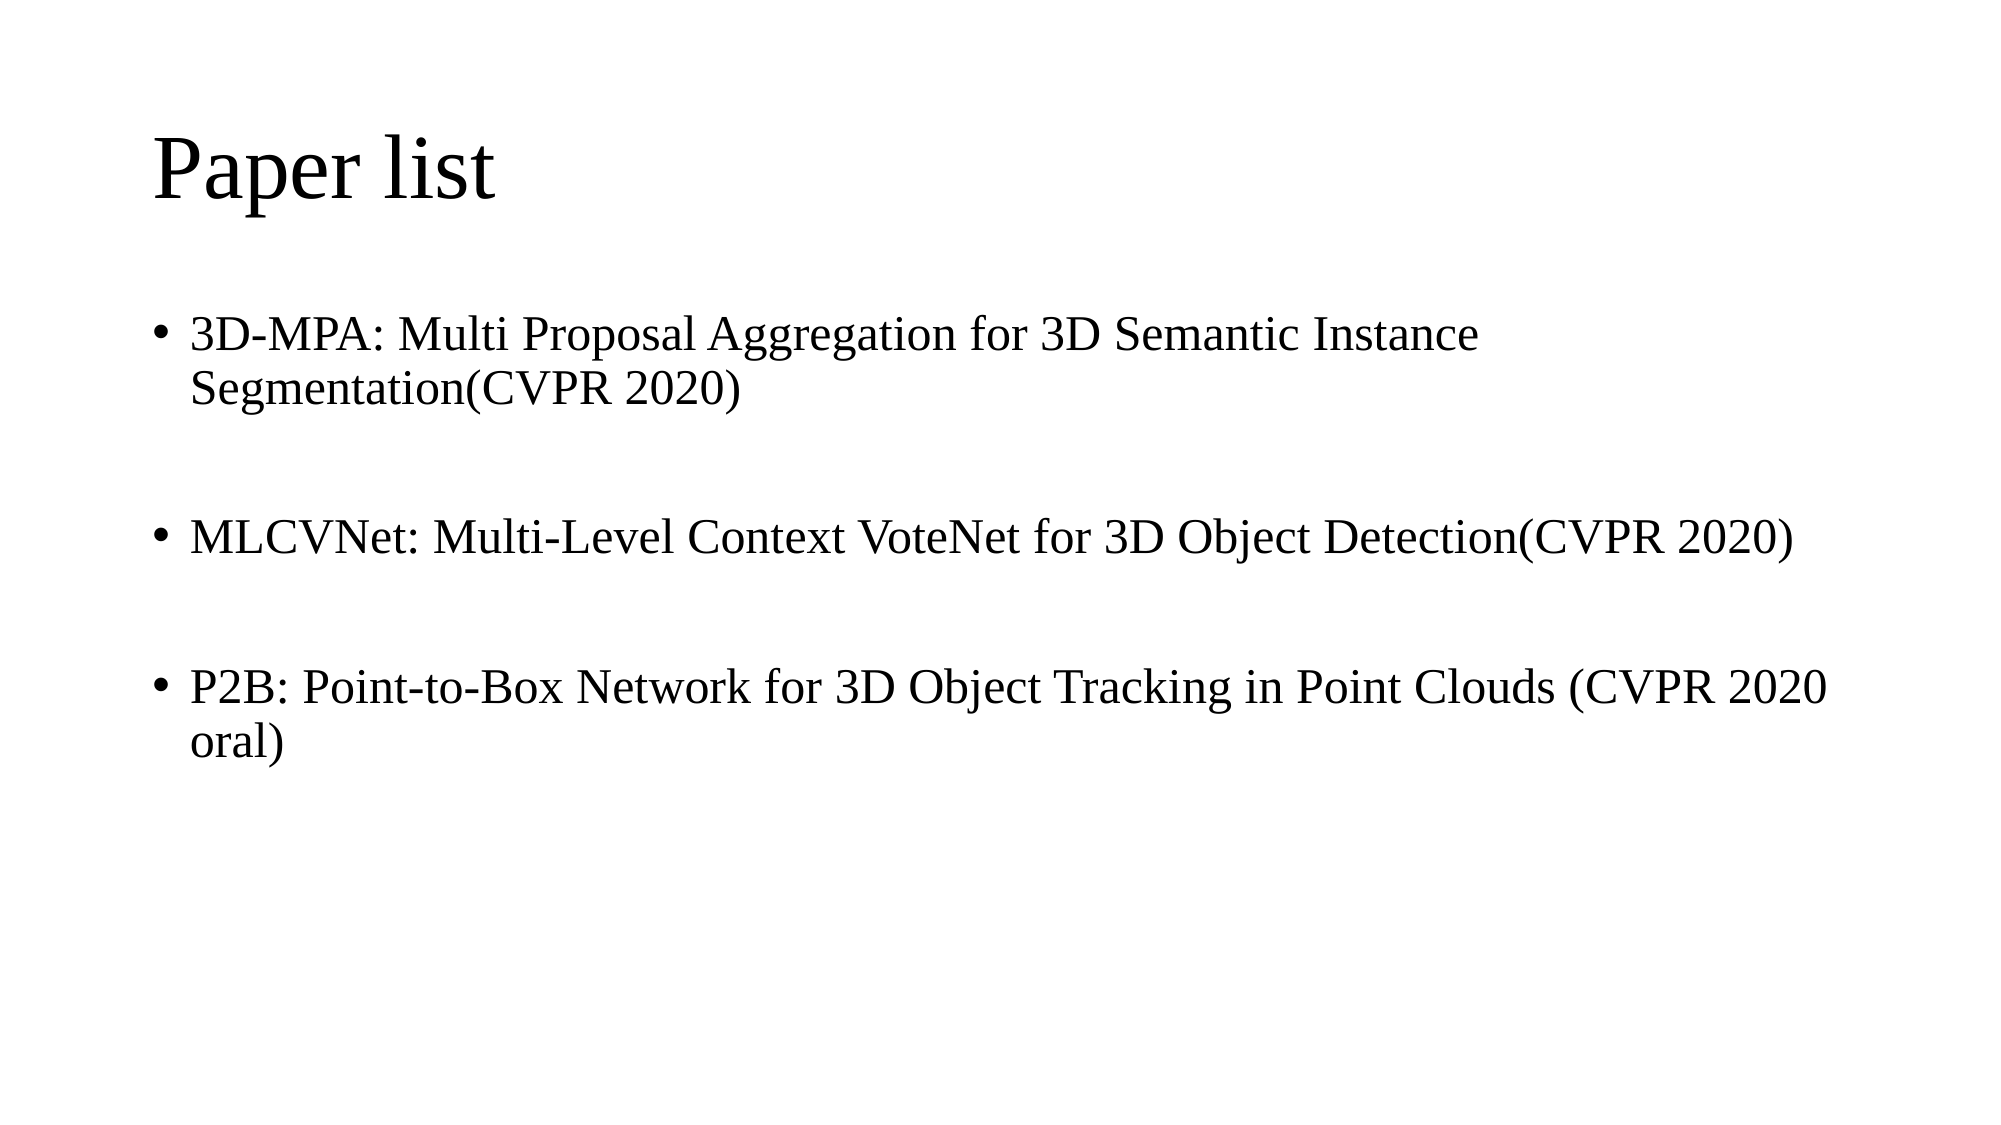

# Paper list
3D-MPA: Multi Proposal Aggregation for 3D Semantic Instance Segmentation(CVPR 2020)

MLCVNet: Multi-Level Context VoteNet for 3D Object Detection(CVPR 2020)

P2B: Point-to-Box Network for 3D Object Tracking in Point Clouds (CVPR 2020 oral)